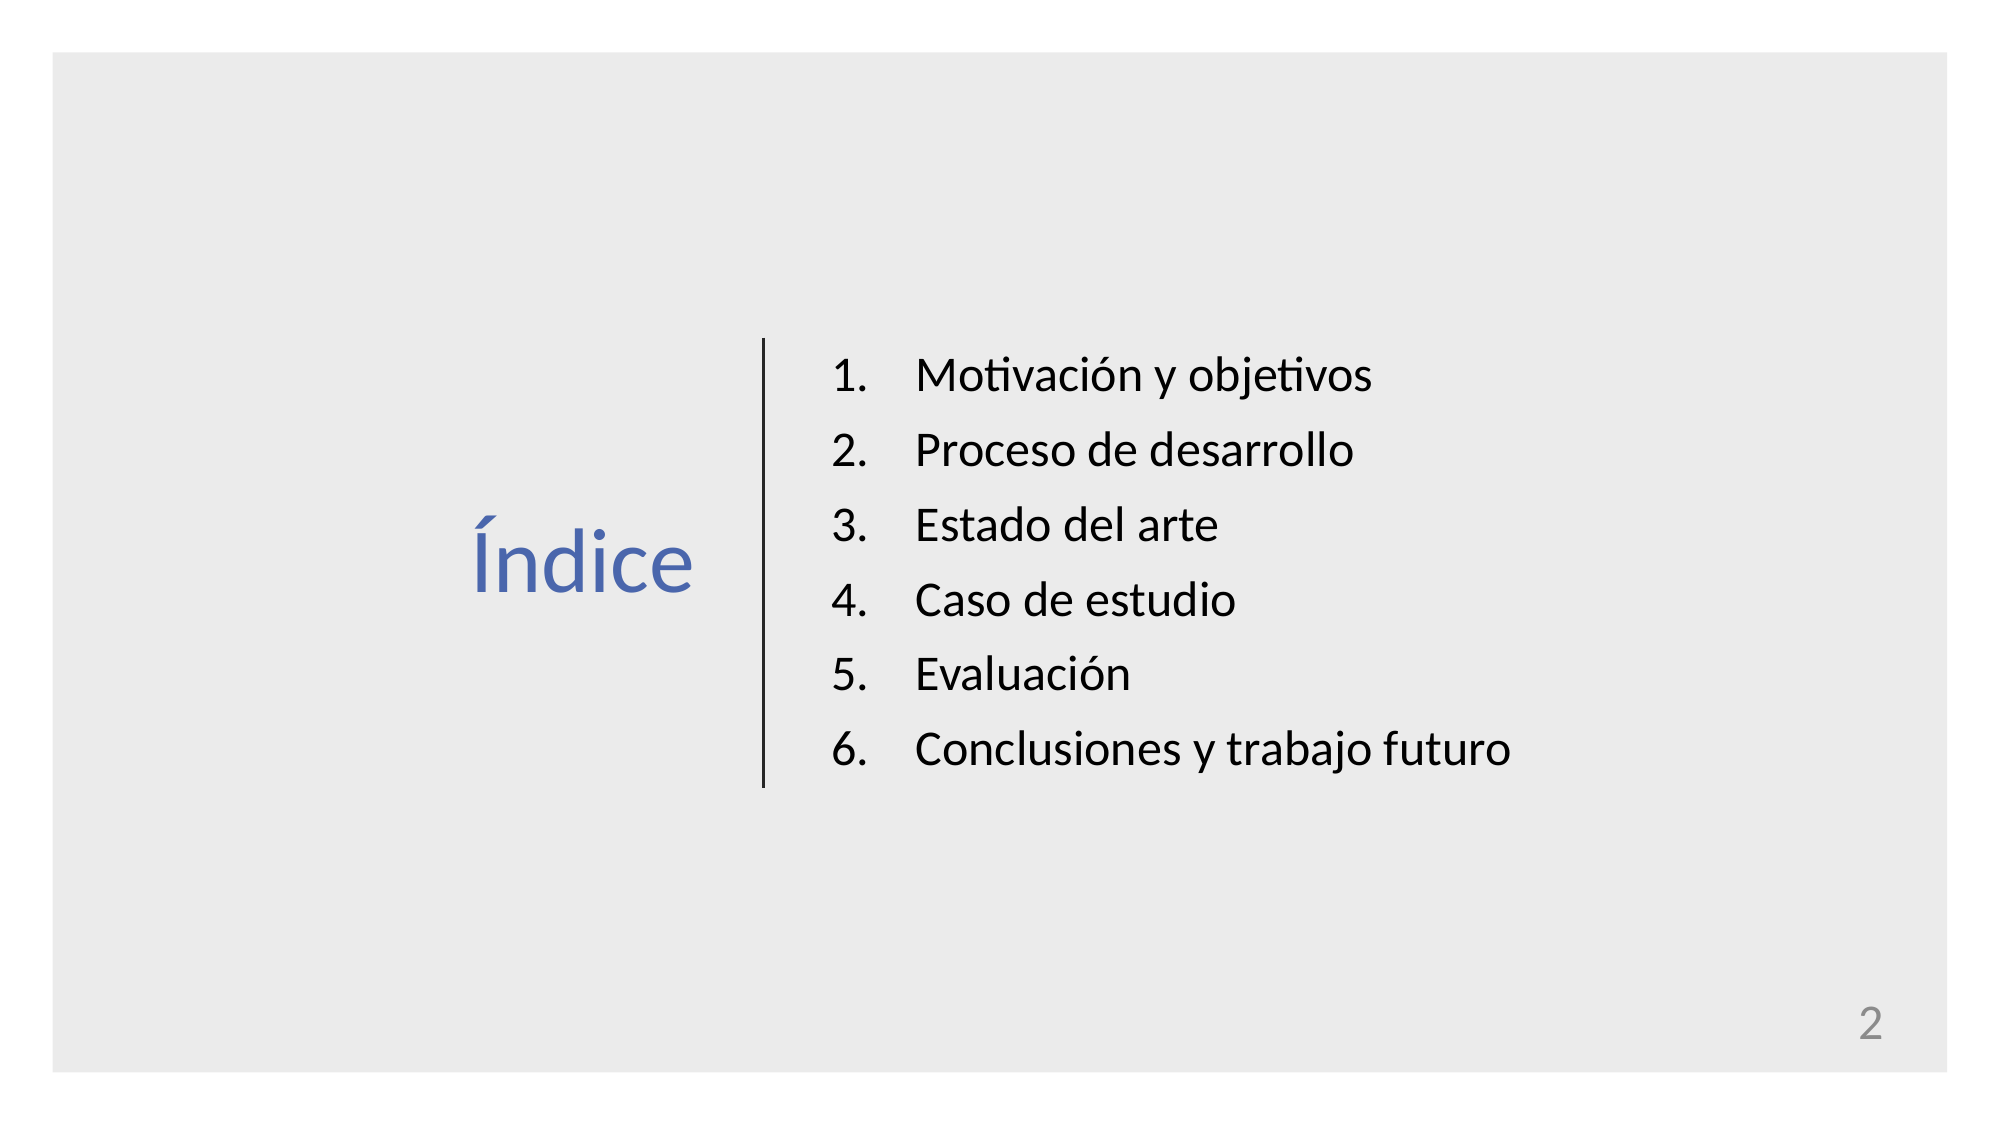

# Índice
Motivación y objetivos
Proceso de desarrollo
Estado del arte
Caso de estudio
Evaluación
Conclusiones y trabajo futuro
2